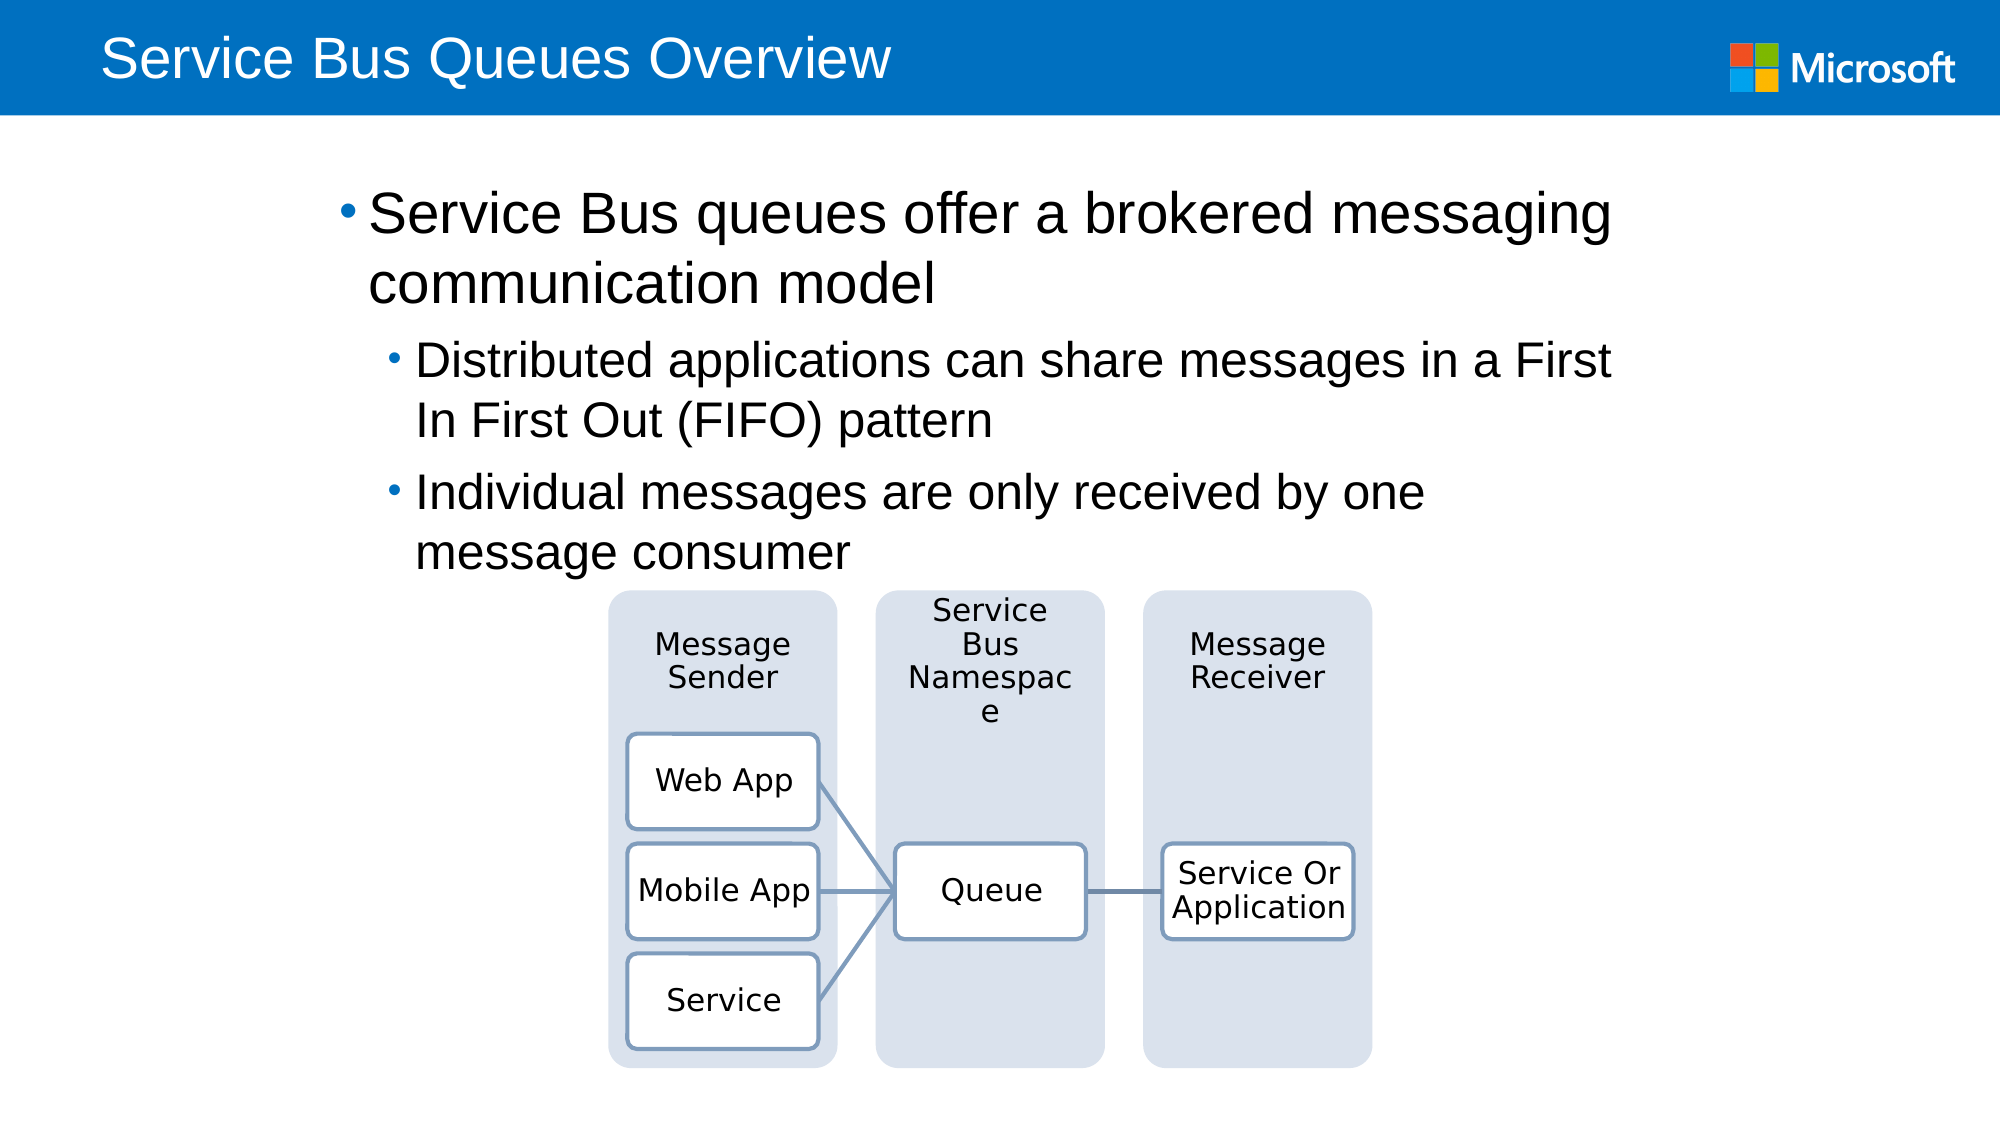

# Service Bus Queues Overview
Service Bus queues offer a brokered messaging communication model
Distributed applications can share messages in a First In First Out (FIFO) pattern
Individual messages are only received by one message consumer

Message Sender
Service Bus Namespace
Message Receiver
Service Or Application

Queue

Web App

Mobile App

Service